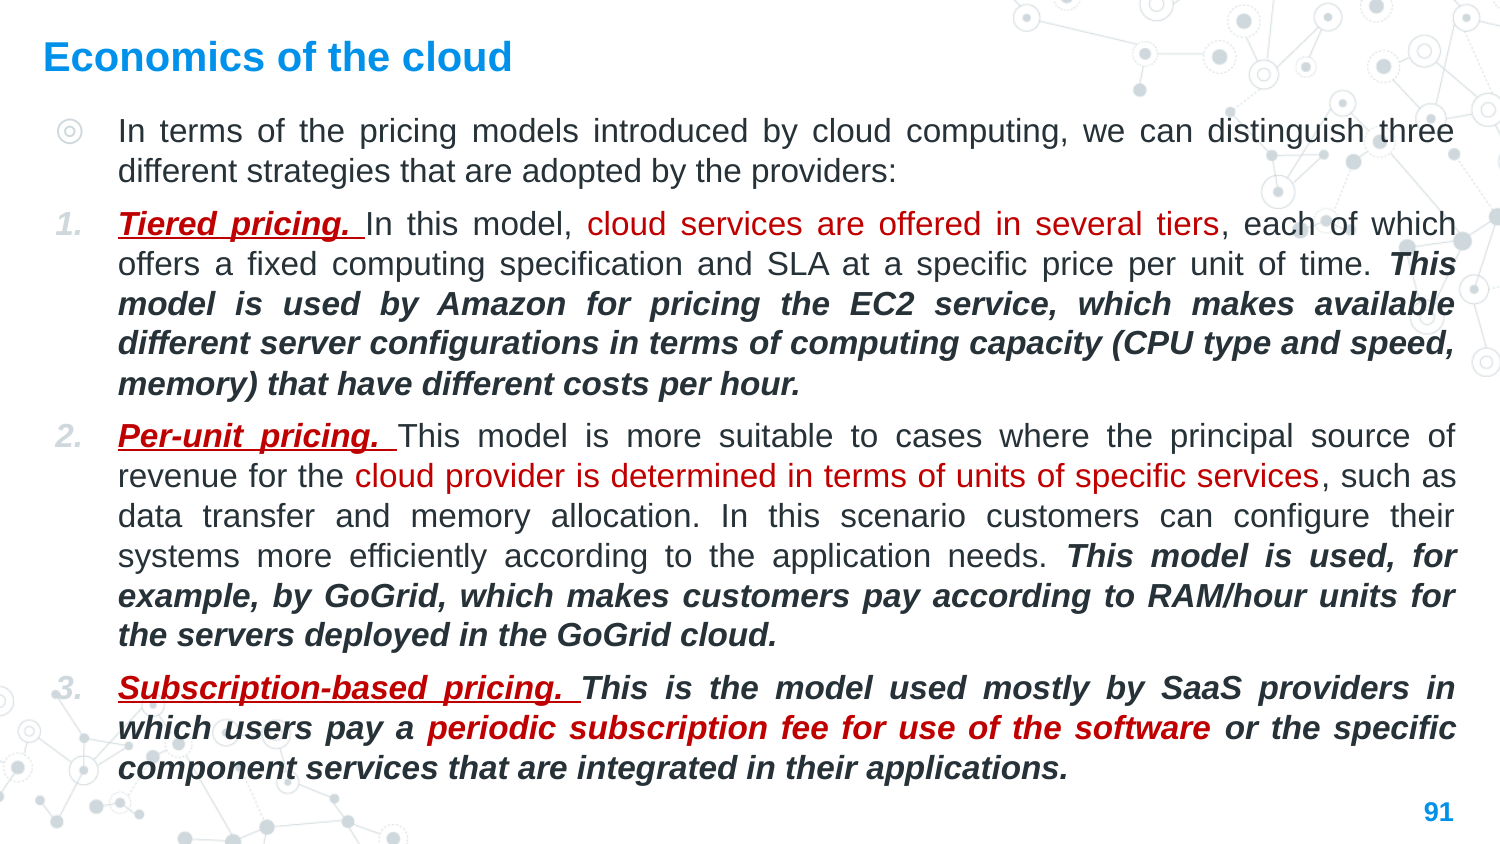

# Economics of the cloud
In terms of the pricing models introduced by cloud computing, we can distinguish three different strategies that are adopted by the providers:
Tiered pricing. In this model, cloud services are offered in several tiers, each of which offers a fixed computing specification and SLA at a specific price per unit of time. This model is used by Amazon for pricing the EC2 service, which makes available different server configurations in terms of computing capacity (CPU type and speed, memory) that have different costs per hour.
Per-unit pricing. This model is more suitable to cases where the principal source of revenue for the cloud provider is determined in terms of units of specific services, such as data transfer and memory allocation. In this scenario customers can configure their systems more efficiently according to the application needs. This model is used, for example, by GoGrid, which makes customers pay according to RAM/hour units for the servers deployed in the GoGrid cloud.
Subscription-based pricing. This is the model used mostly by SaaS providers in which users pay a periodic subscription fee for use of the software or the specific component services that are integrated in their applications.
91